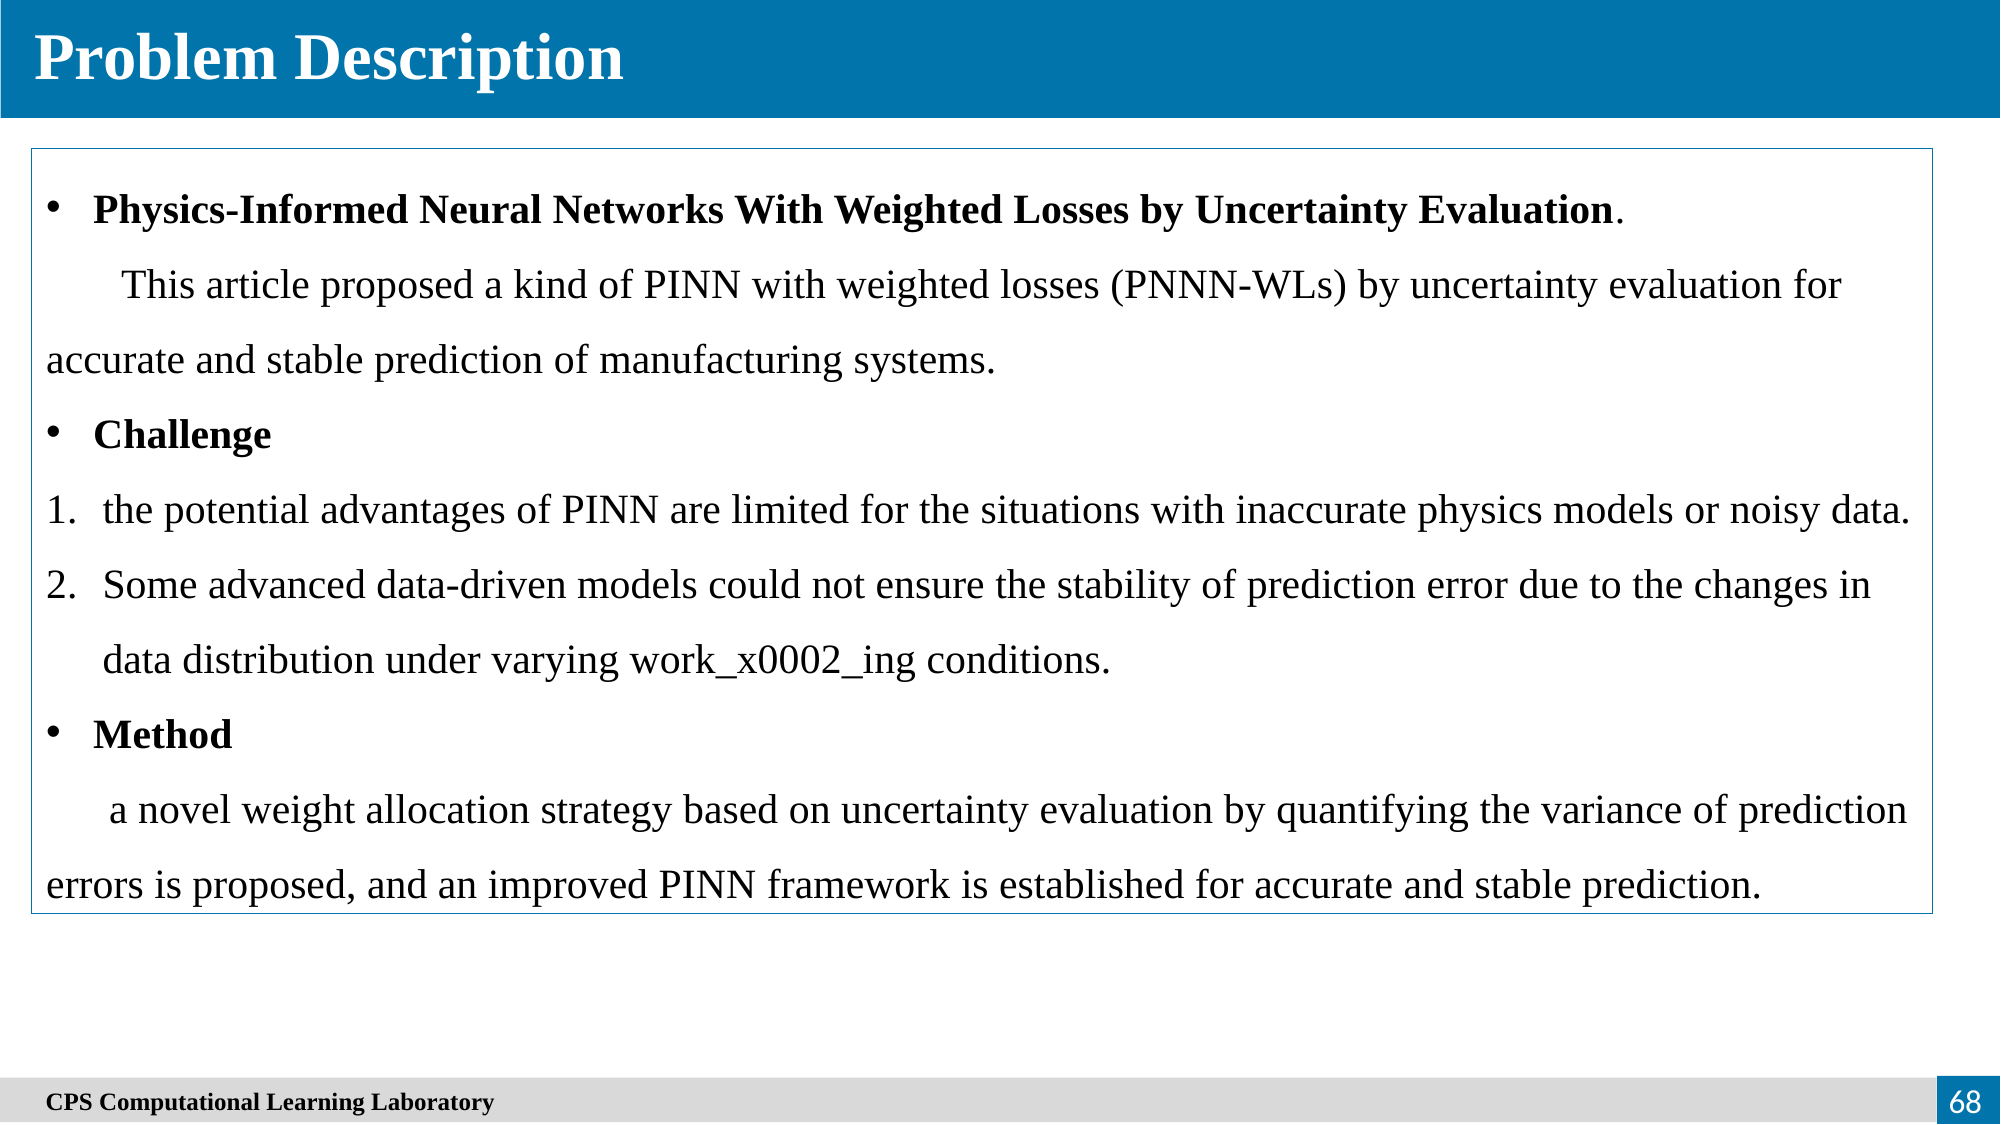

Problem Description
Physics-Informed Neural Networks With Weighted Losses by Uncertainty Evaluation.
This article proposed a kind of PINN with weighted losses (PNNN-WLs) by uncertainty evaluation for accurate and stable prediction of manufacturing systems.
Challenge
the potential advantages of PINN are limited for the situations with inaccurate physics models or noisy data.
Some advanced data-driven models could not ensure the stability of prediction error due to the changes in data distribution under varying work_x0002_ing conditions.
Method
      a novel weight allocation strategy based on uncertainty evaluation by quantifying the variance of prediction errors is proposed, and an improved PINN framework is established for accurate and stable prediction.
68
　CPS Computational Learning Laboratory